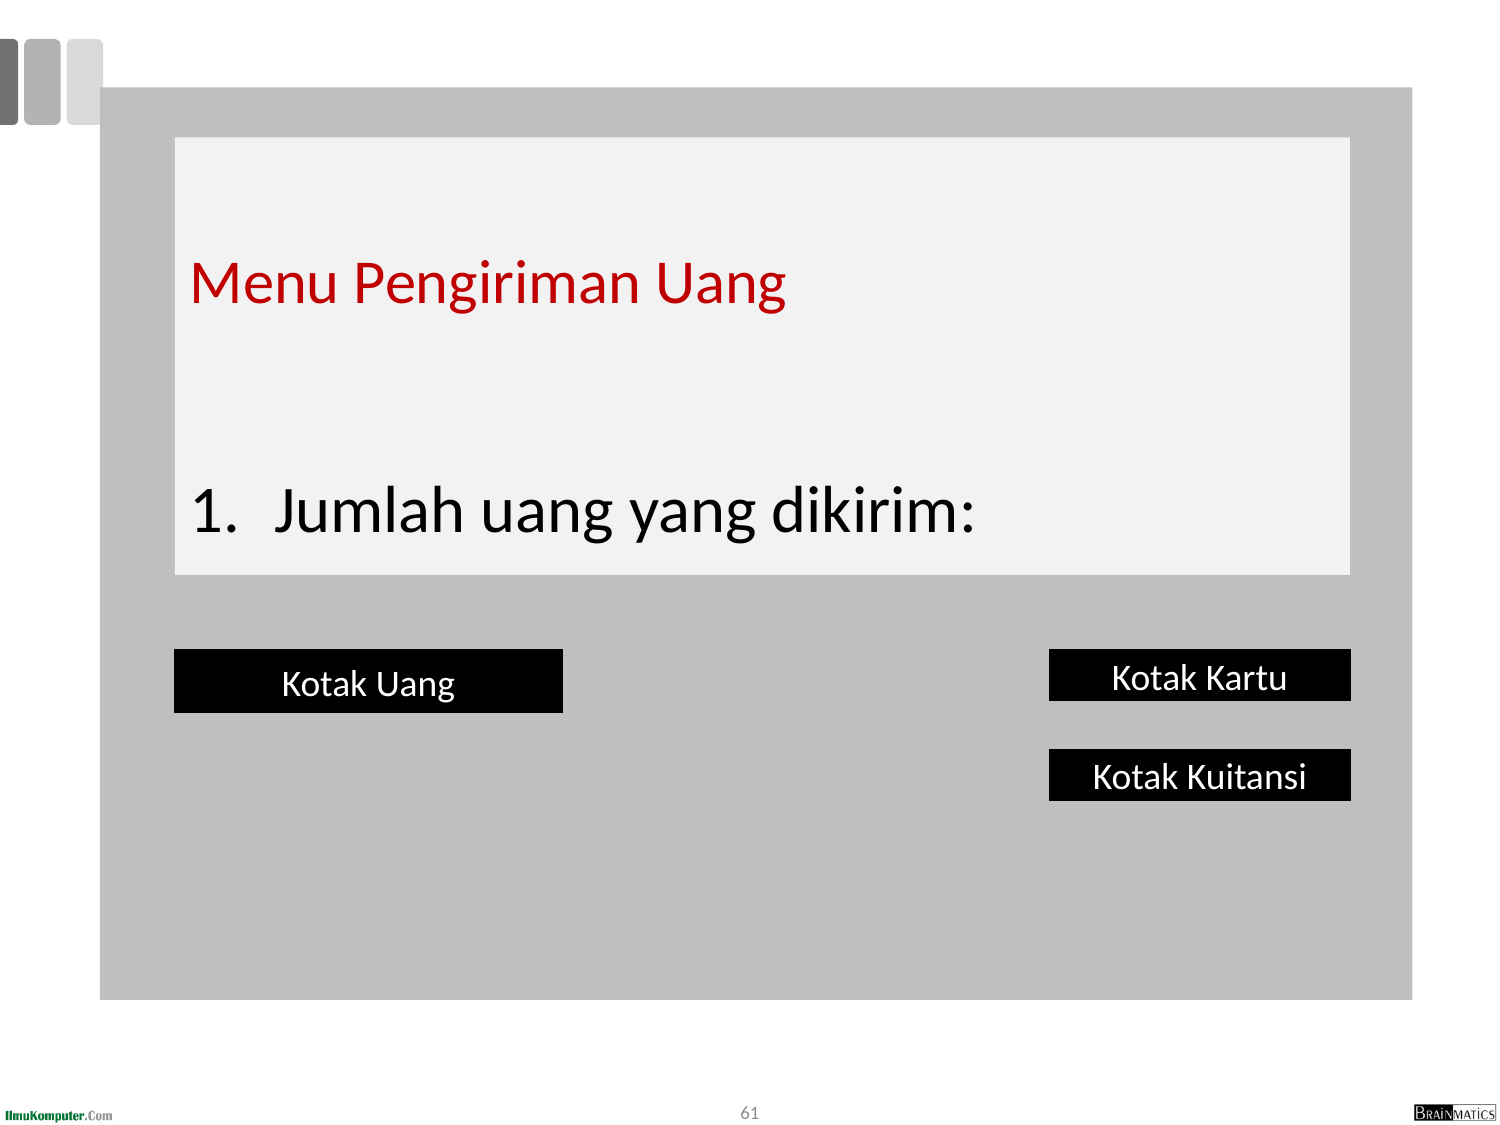

Menu Pengiriman Uang

Jumlah uang yang dikirim:
Kotak Uang
Kotak Kartu
Kotak Kuitansi
61